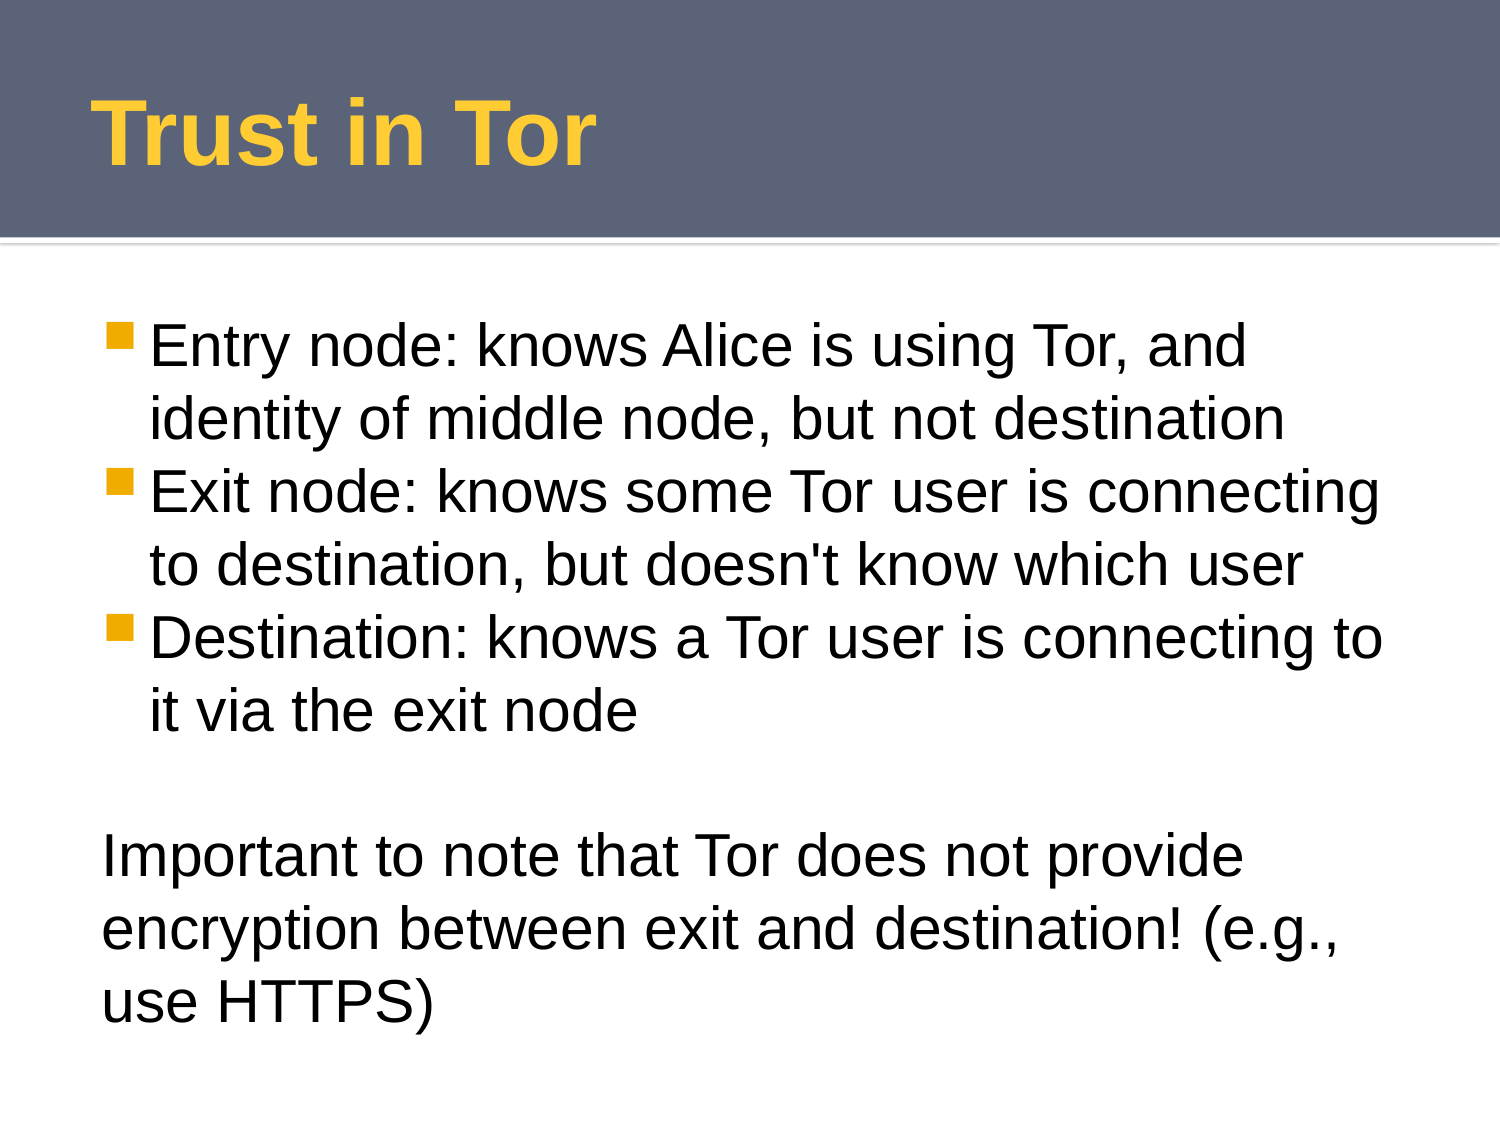

# Trust in Tor
Entry node: knows Alice is using Tor, and identity of middle node, but not destination
Exit node: knows some Tor user is connecting to destination, but doesn't know which user
Destination: knows a Tor user is connecting to it via the exit node

Important to note that Tor does not provide encryption between exit and destination! (e.g., use HTTPS)